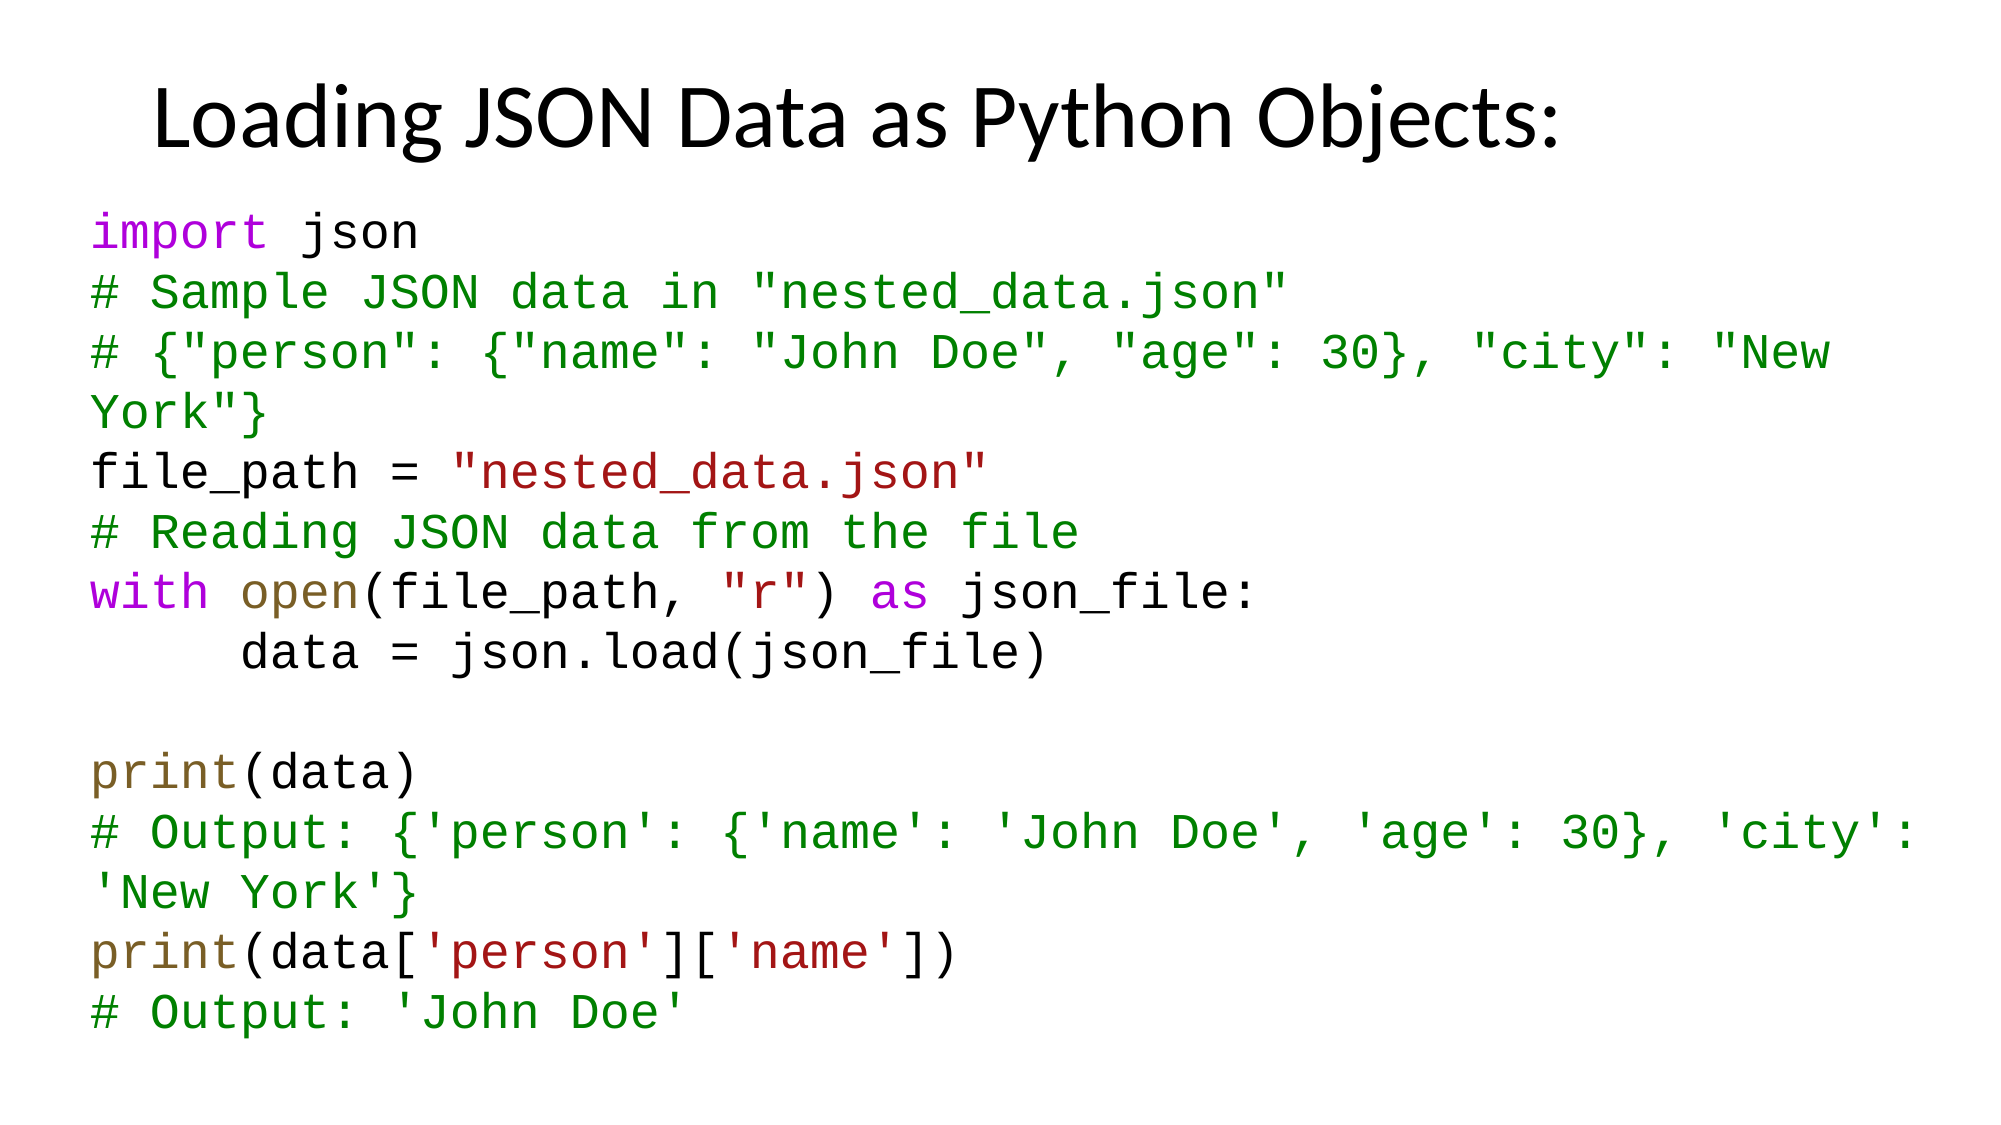

# Loading JSON Data as Python Objects:
import json
# Sample JSON data in "nested_data.json"
# {"person": {"name": "John Doe", "age": 30}, "city": "New York"}
file_path = "nested_data.json"
# Reading JSON data from the file
with open(file_path, "r") as json_file:
	data = json.load(json_file)
print(data)
# Output: {'person': {'name': 'John Doe', 'age': 30}, 'city': 'New York'}
print(data['person']['name'])
# Output: 'John Doe'